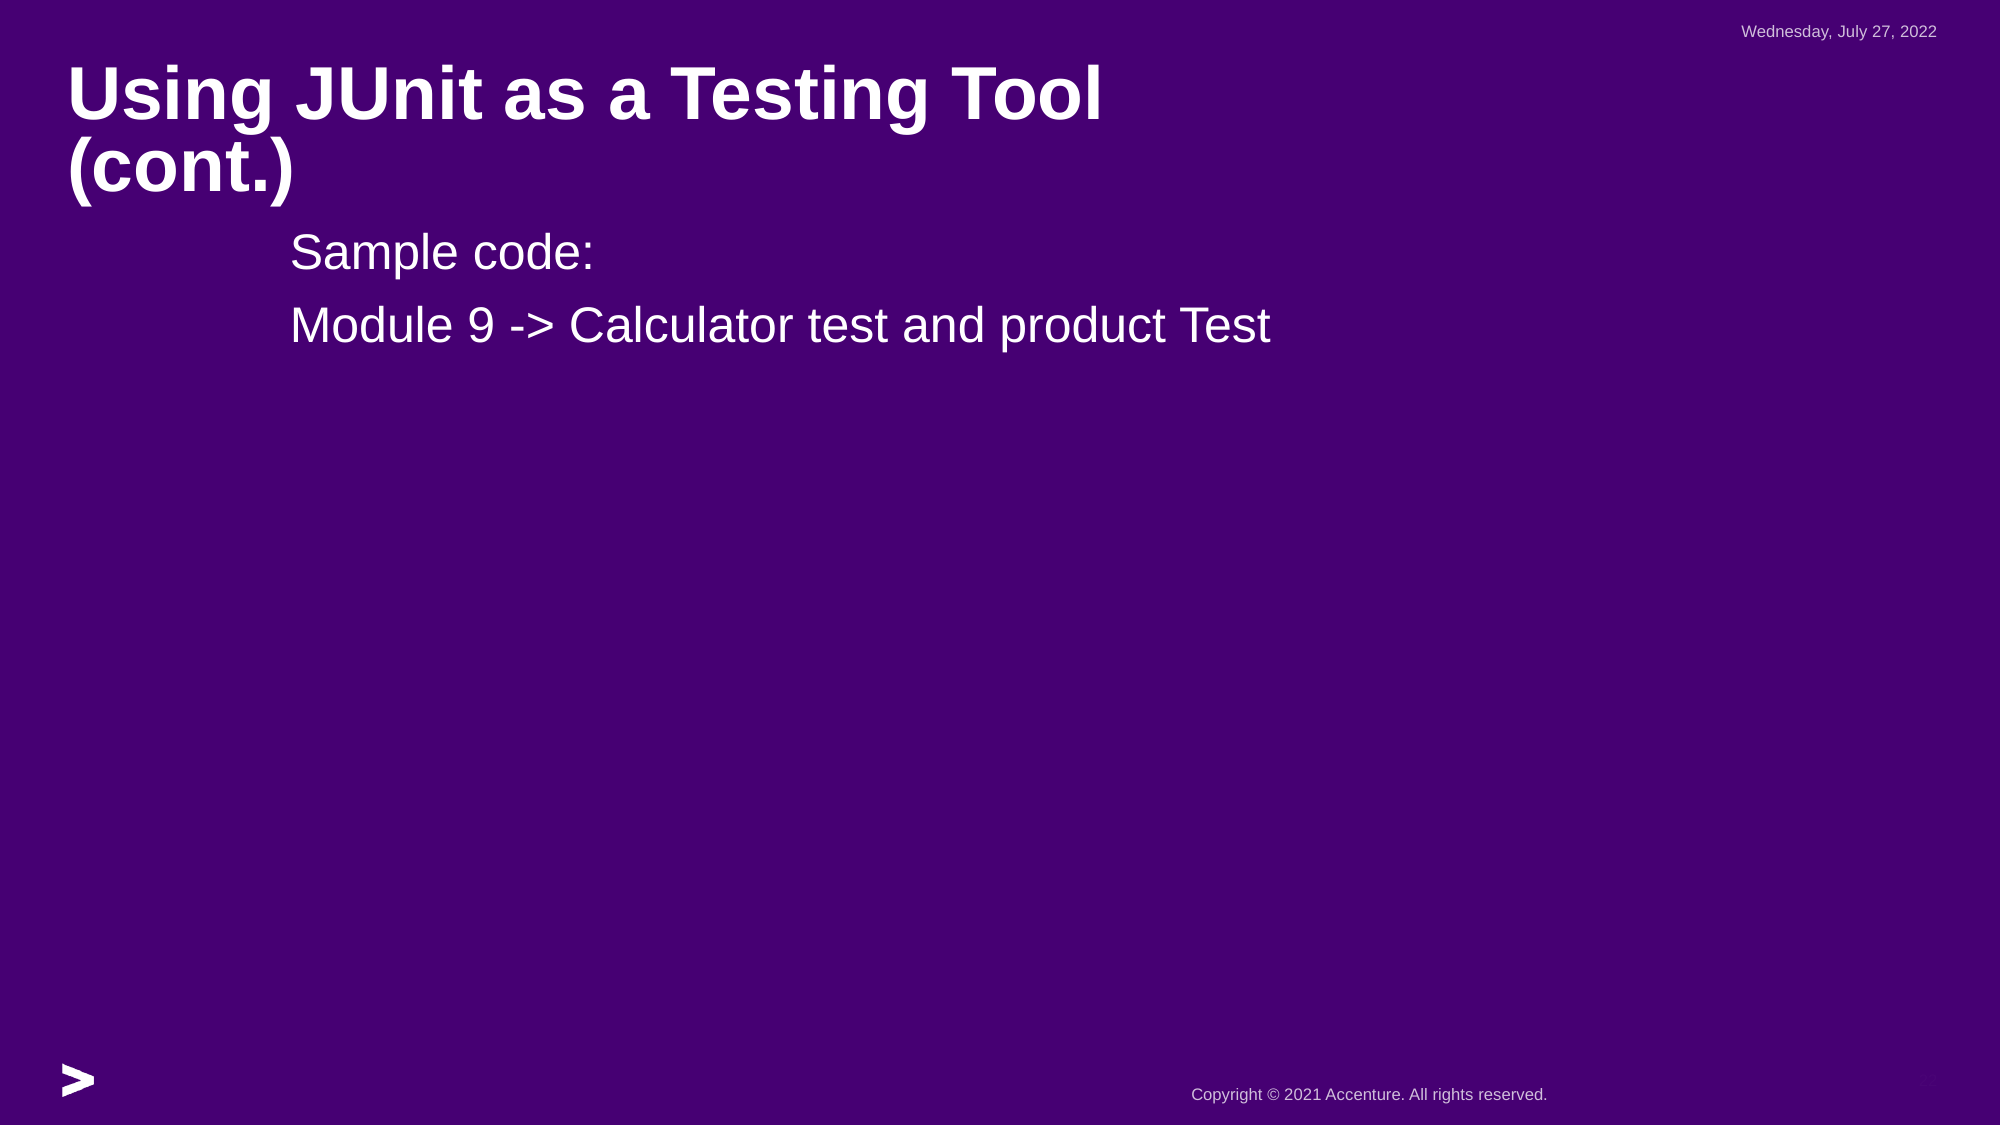

Wednesday, July 27, 2022
Using JUnit as a Testing Tool (cont.)
Sample code:
Module 9 -> Calculator test and product Test

22
22